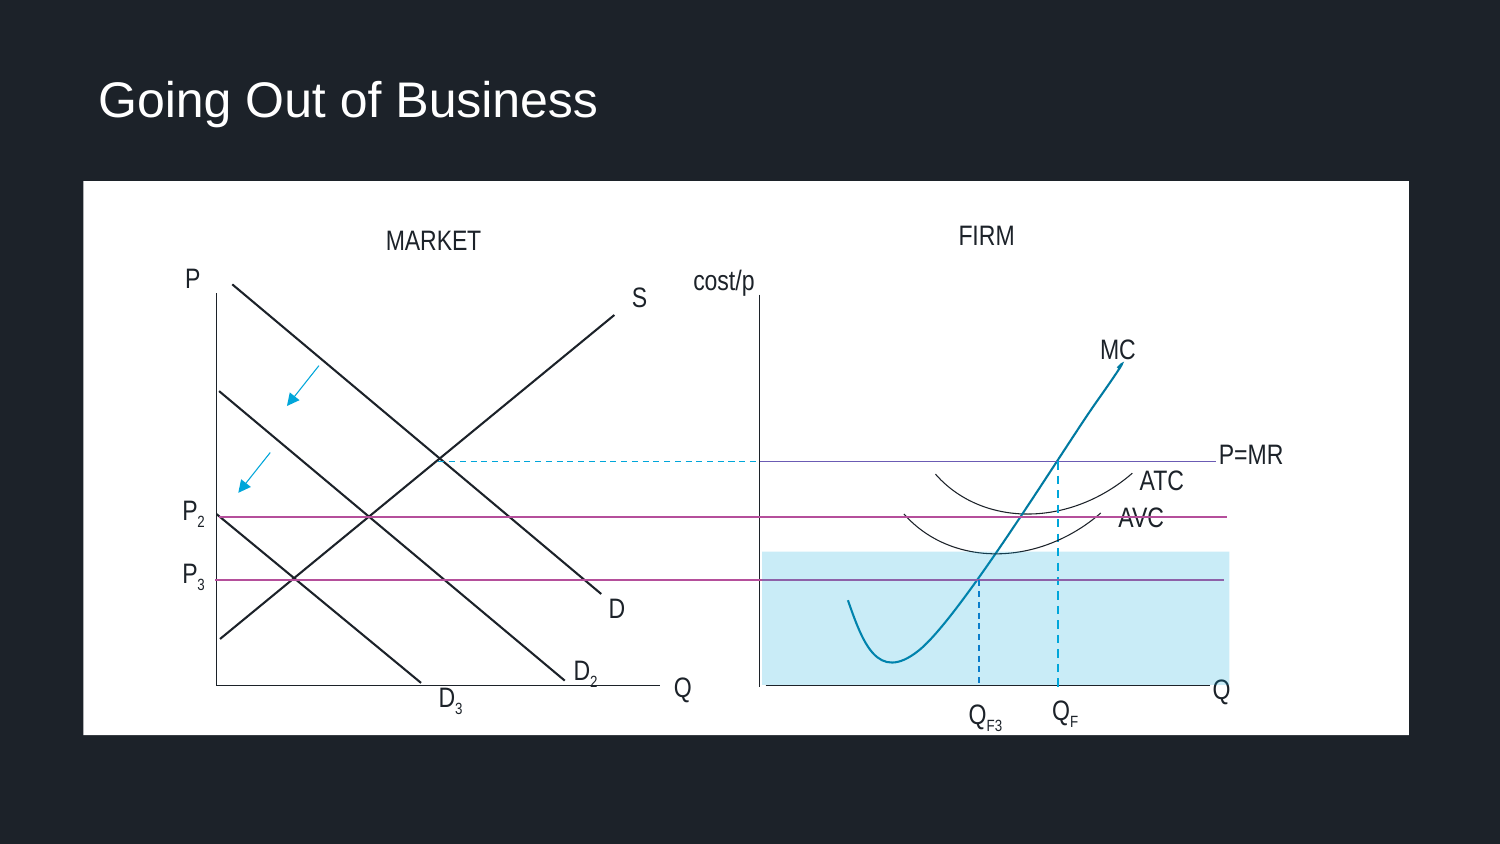

Going Out of Business

FIRM

MARKET

P

cost/p

S

MC

D

Q
Q
QF

P=MR

ATC

P2

AVC

P3

D2

D3

QF3